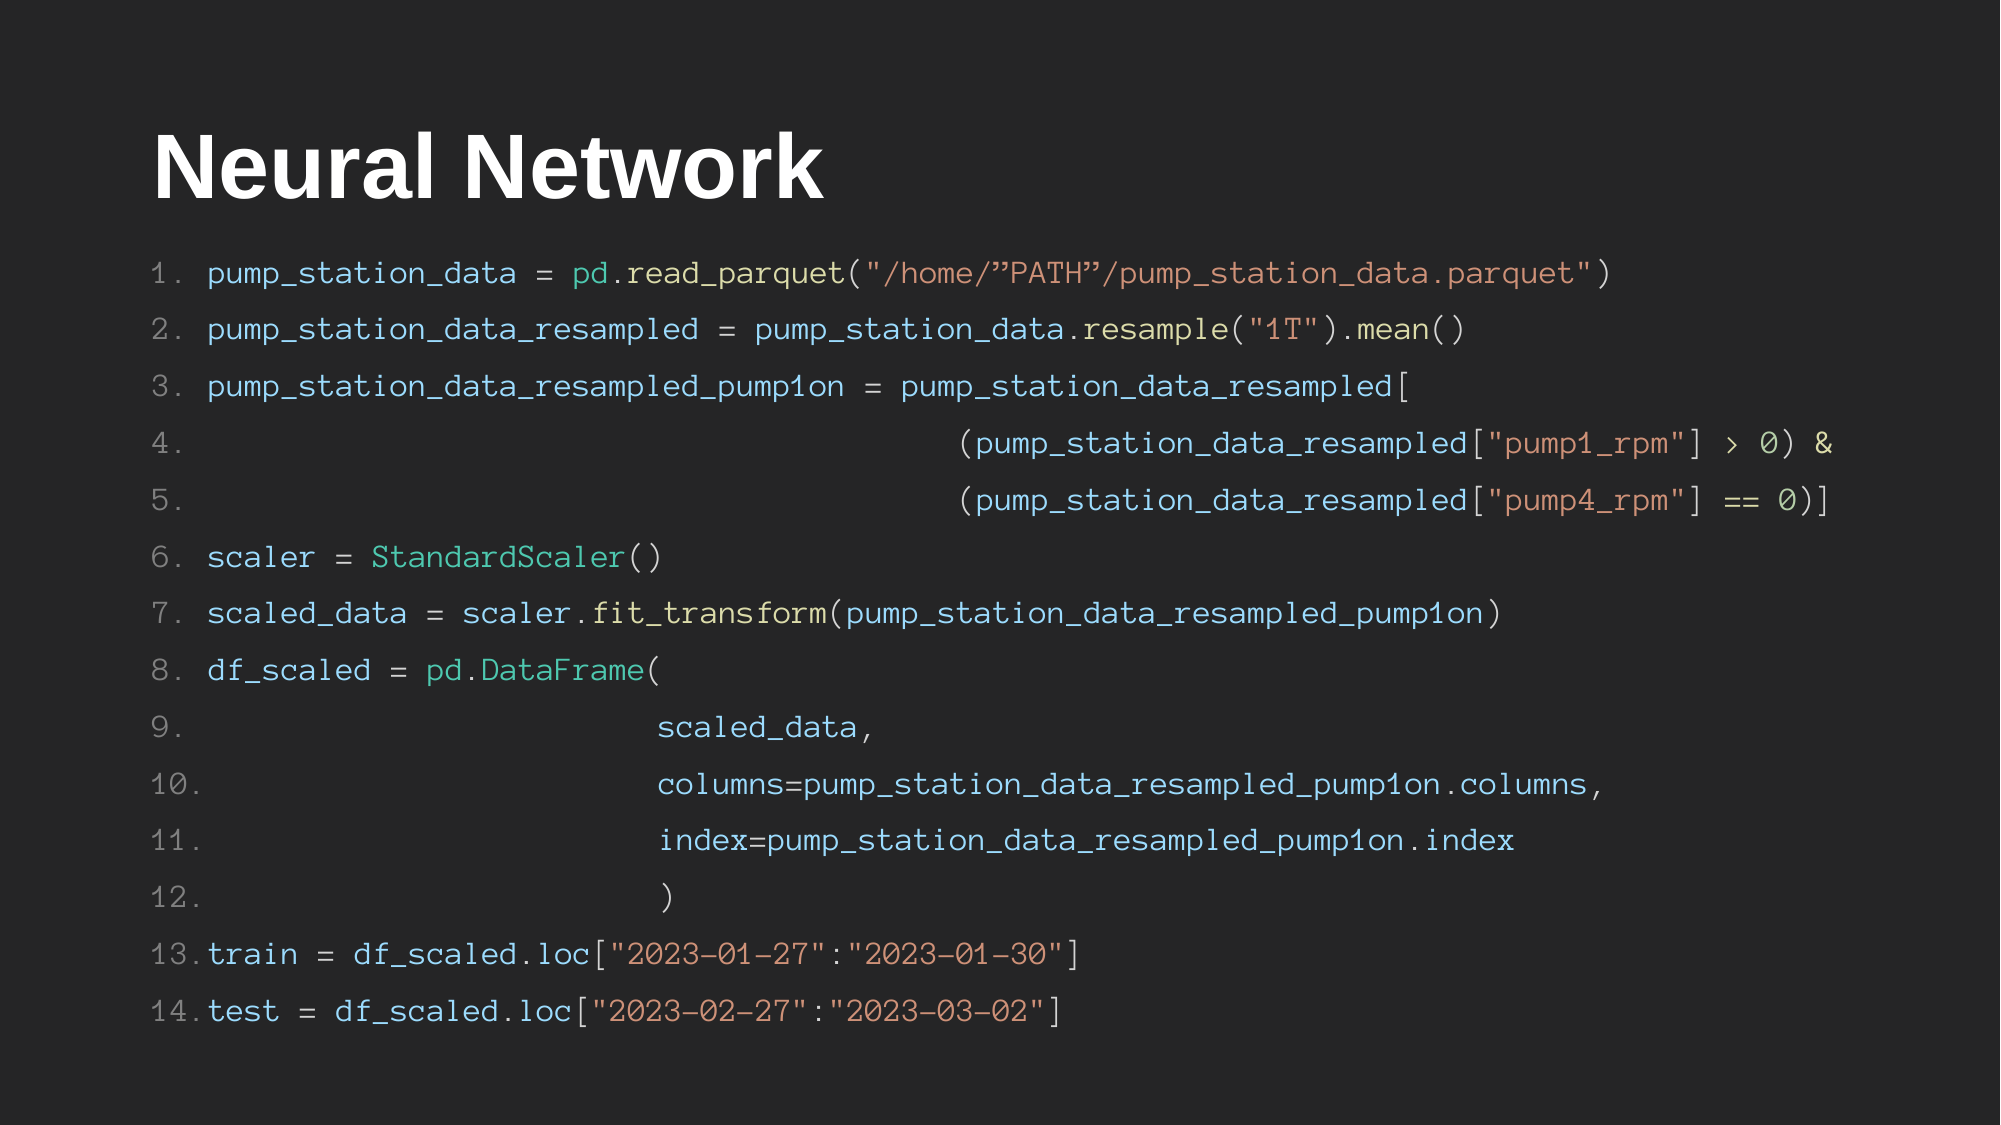

# Neural Network
pump_station_data = pd.read_parquet("/home/”PATH”/pump_station_data.parquet")
pump_station_data_resampled = pump_station_data.resample("1T").mean()
pump_station_data_resampled_pump1on = pump_station_data_resampled[
					(pump_station_data_resampled["pump1_rpm"] > 0) &
					(pump_station_data_resampled["pump4_rpm"] == 0)]
scaler = StandardScaler()
scaled_data = scaler.fit_transform(pump_station_data_resampled_pump1on)
df_scaled = pd.DataFrame(
			scaled_data,
			columns=pump_station_data_resampled_pump1on.columns,
			index=pump_station_data_resampled_pump1on.index
			)
train = df_scaled.loc["2023-01-27":"2023-01-30"]
test = df_scaled.loc["2023-02-27":"2023-03-02"]